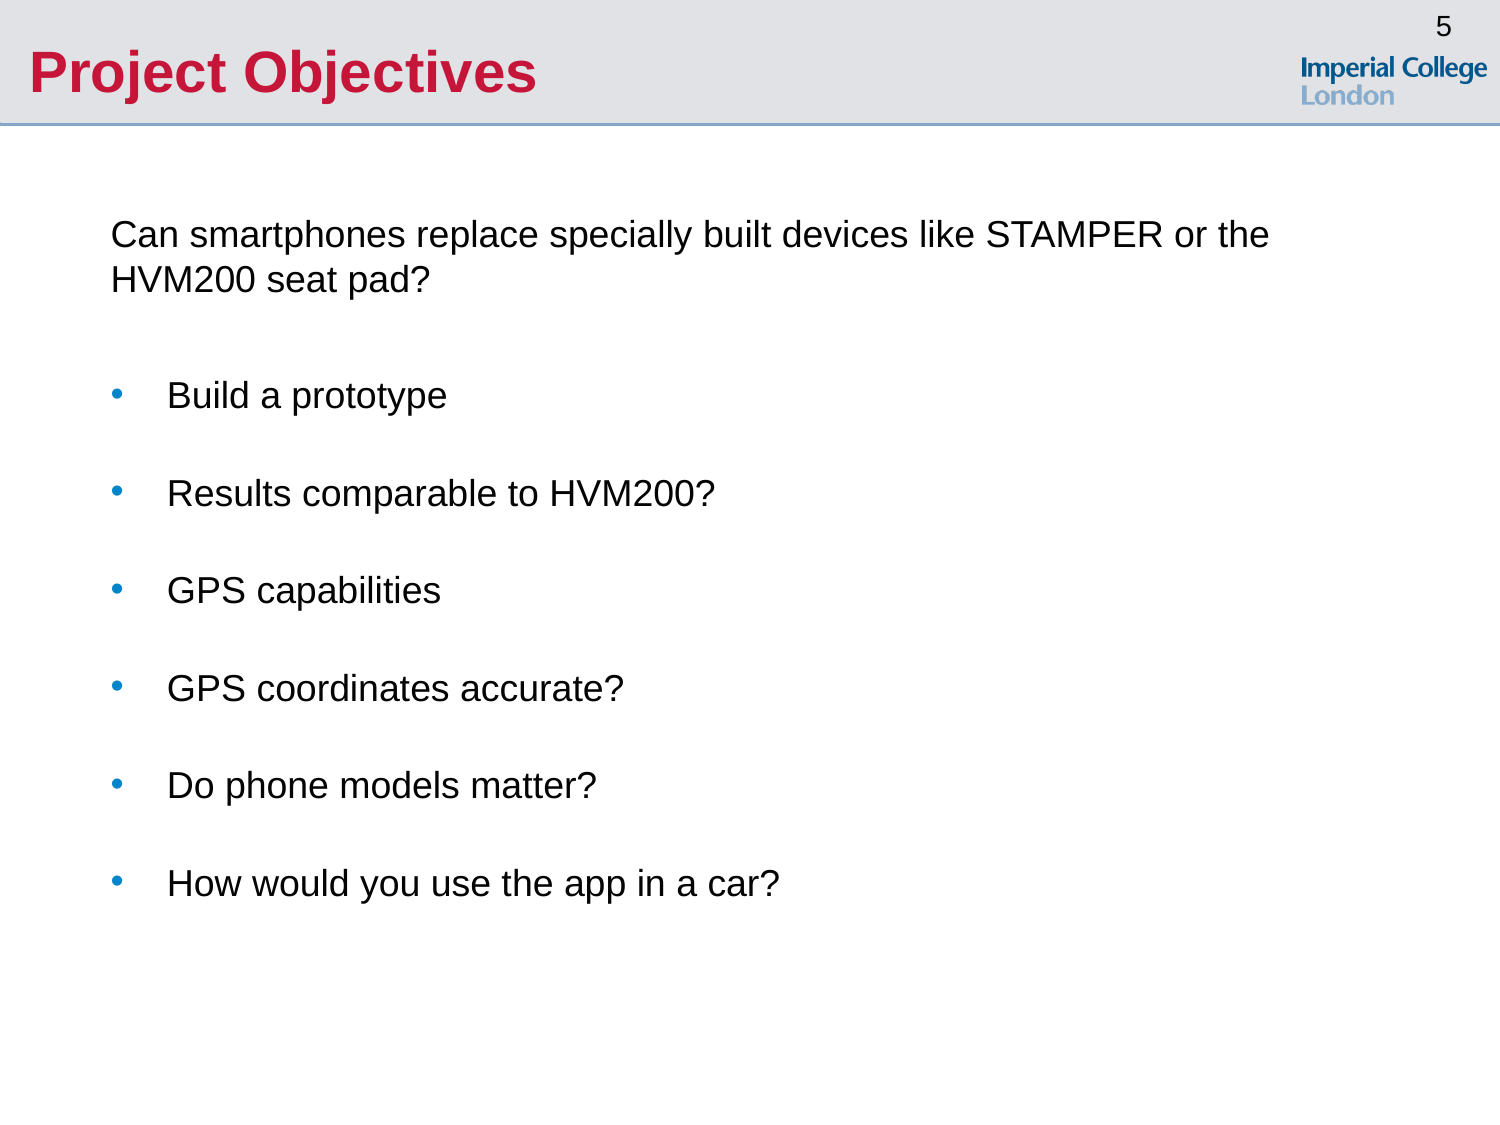

# Project Objectives

Can smartphones replace specially built devices like STAMPER or the HVM200 seat pad?
Build a prototype
Results comparable to HVM200?
GPS capabilities
GPS coordinates accurate?
Do phone models matter?
How would you use the app in a car?